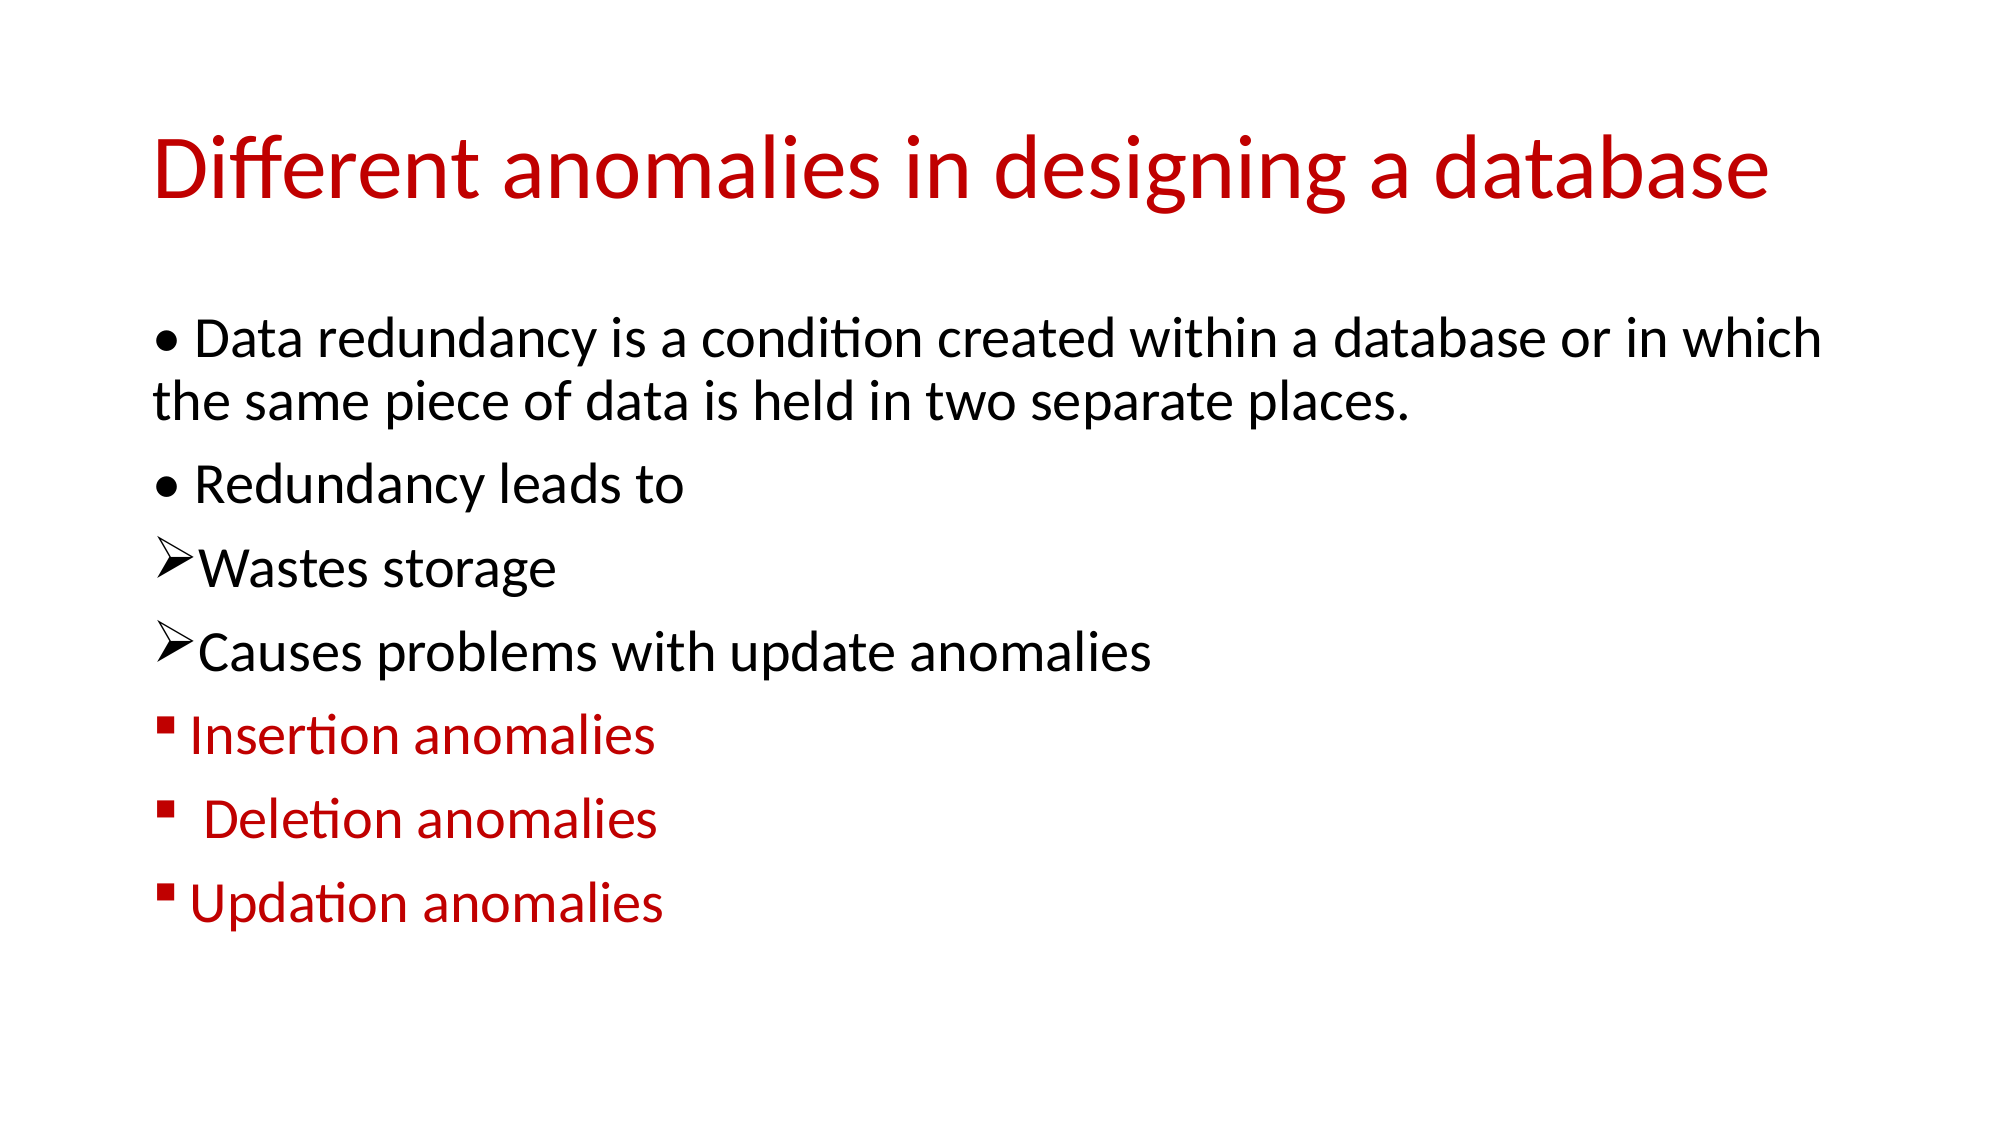

# Different anomalies in designing a database
• Data redundancy is a condition created within a database or in which the same piece of data is held in two separate places.
• Redundancy leads to
Wastes storage
Causes problems with update anomalies
Insertion anomalies
 Deletion anomalies
Updation anomalies